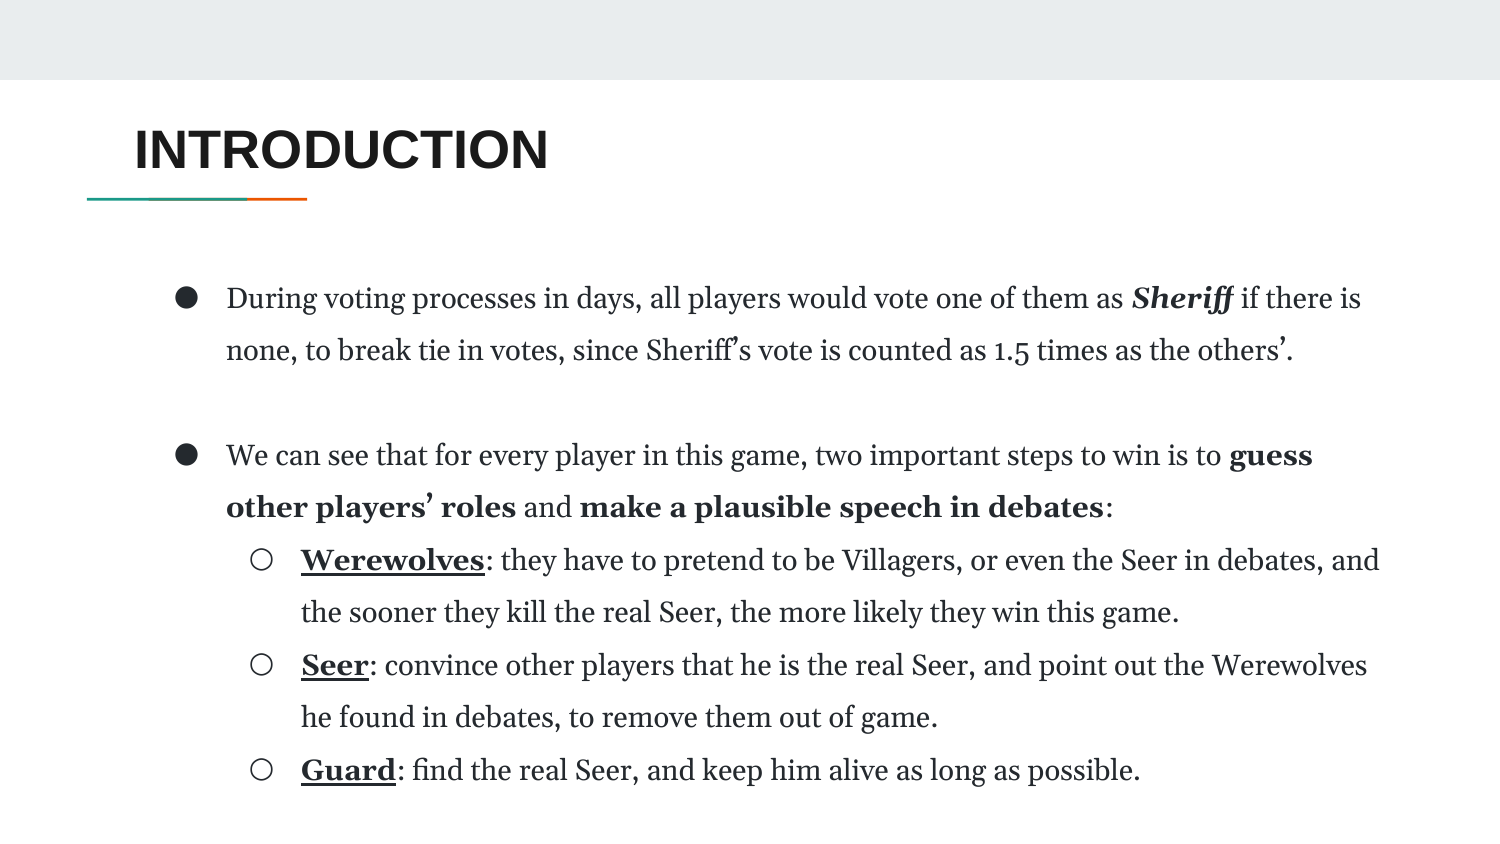

# INTRODUCTION
During voting processes in days, all players would vote one of them as Sheriff if there is none, to break tie in votes, since Sheriff’s vote is counted as 1.5 times as the others’.

We can see that for every player in this game, two important steps to win is to guess other players’ roles and make a plausible speech in debates:
Werewolves: they have to pretend to be Villagers, or even the Seer in debates, and the sooner they kill the real Seer, the more likely they win this game.
Seer: convince other players that he is the real Seer, and point out the Werewolves he found in debates, to remove them out of game.
Guard: find the real Seer, and keep him alive as long as possible.